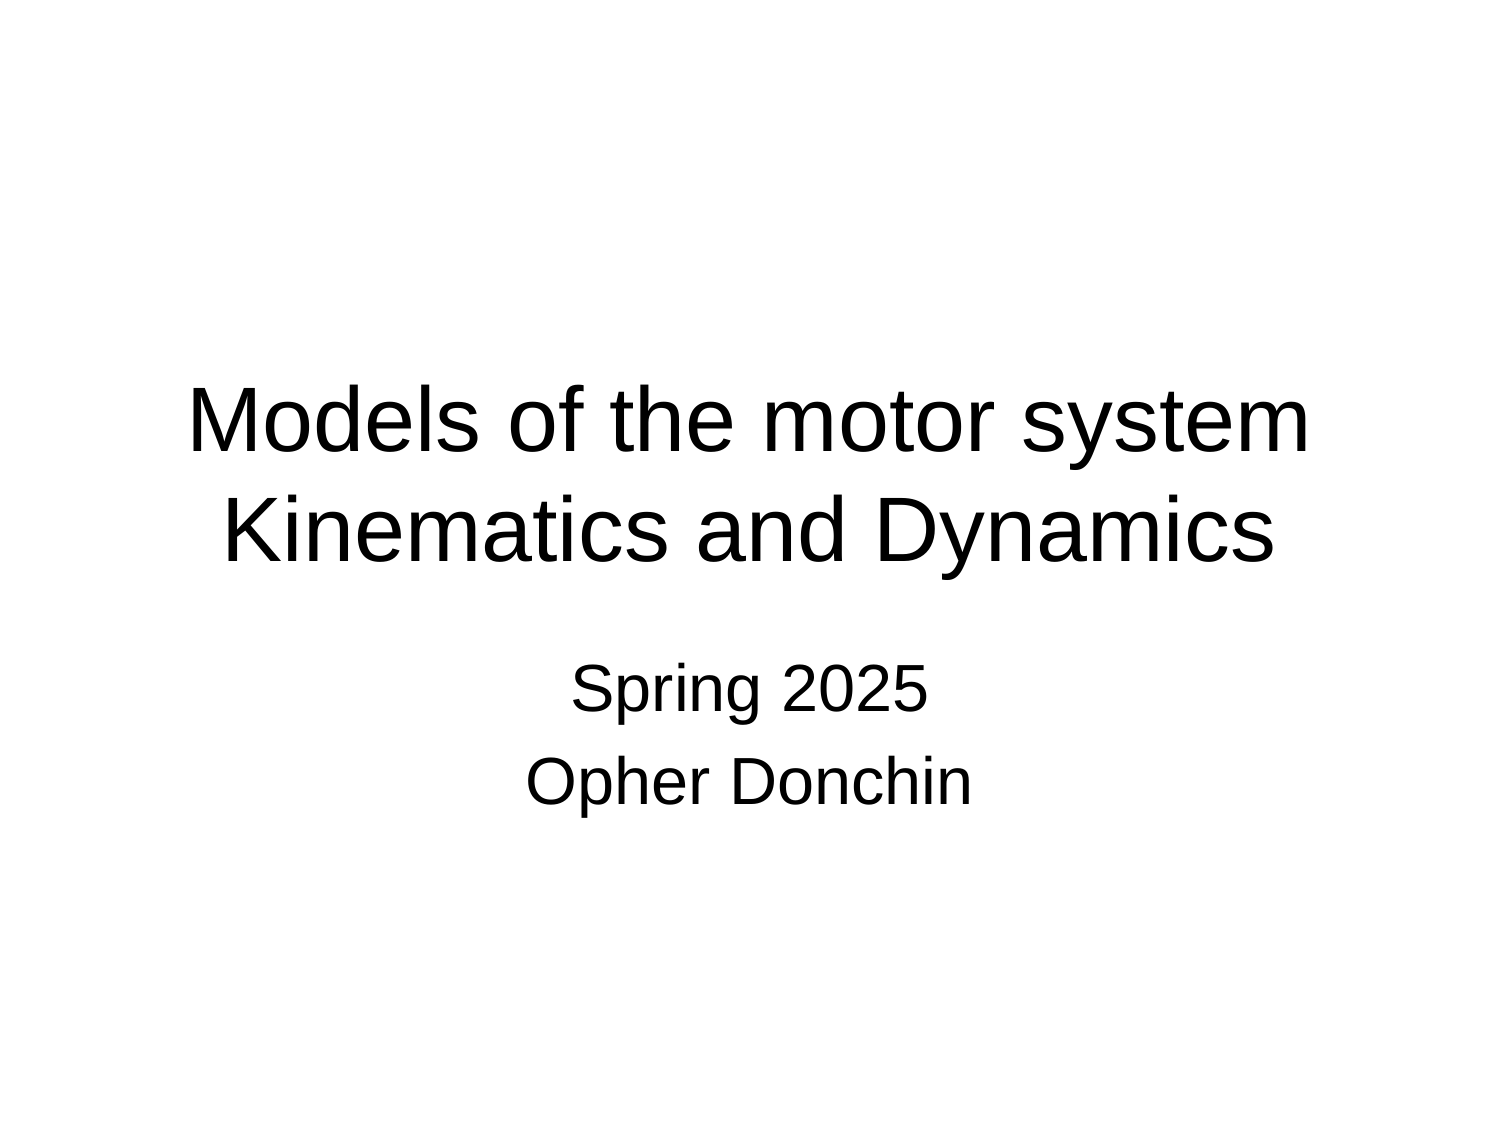

# Models of the motor system Kinematics and Dynamics
Spring 2025
Opher Donchin